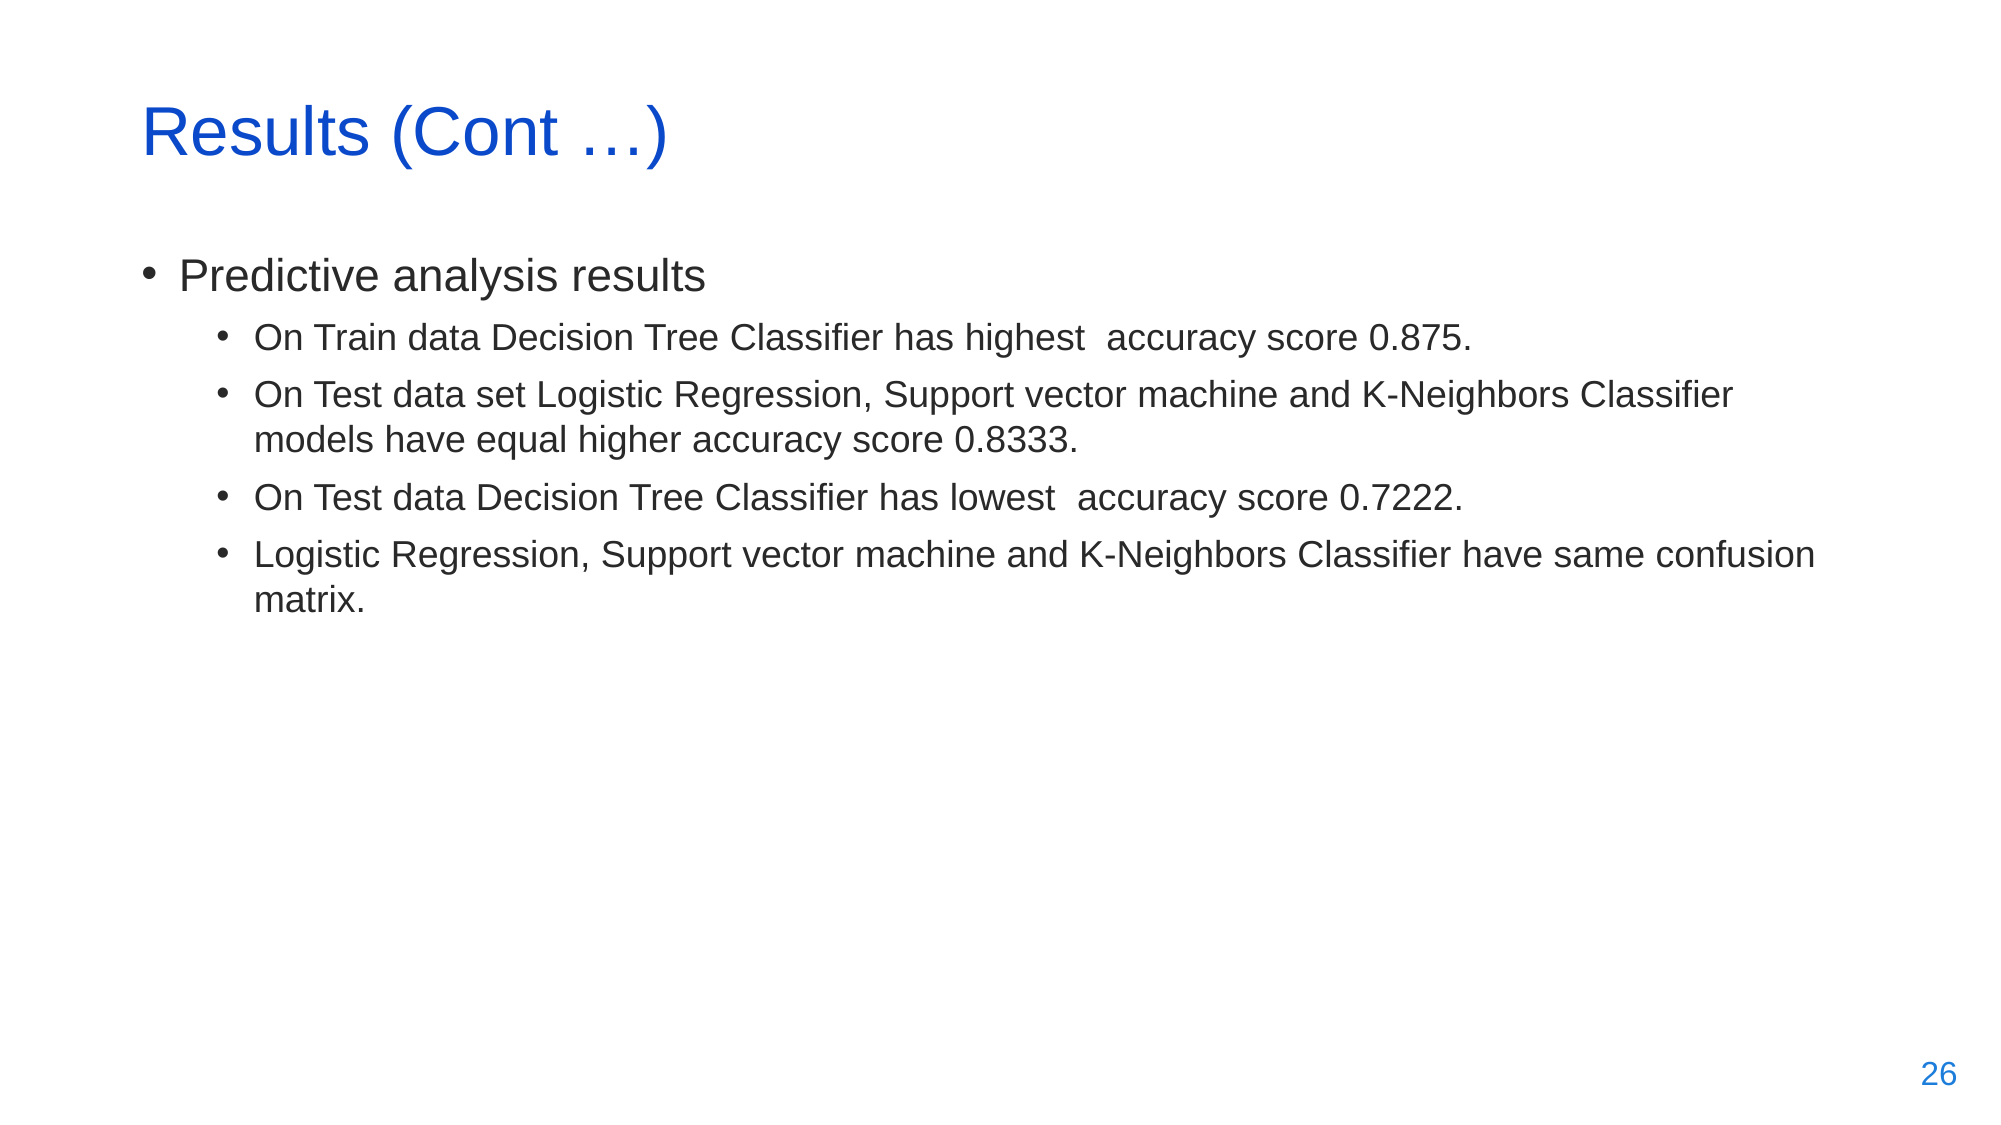

Results (Cont …)
Predictive analysis results
On Train data Decision Tree Classifier has highest  accuracy score 0.875.
On Test data set Logistic Regression, Support vector machine and K-Neighbors Classifier models have equal higher accuracy score 0.8333.
On Test data Decision Tree Classifier has lowest  accuracy score 0.7222.
Logistic Regression, Support vector machine and K-Neighbors Classifier have same confusion matrix.

26